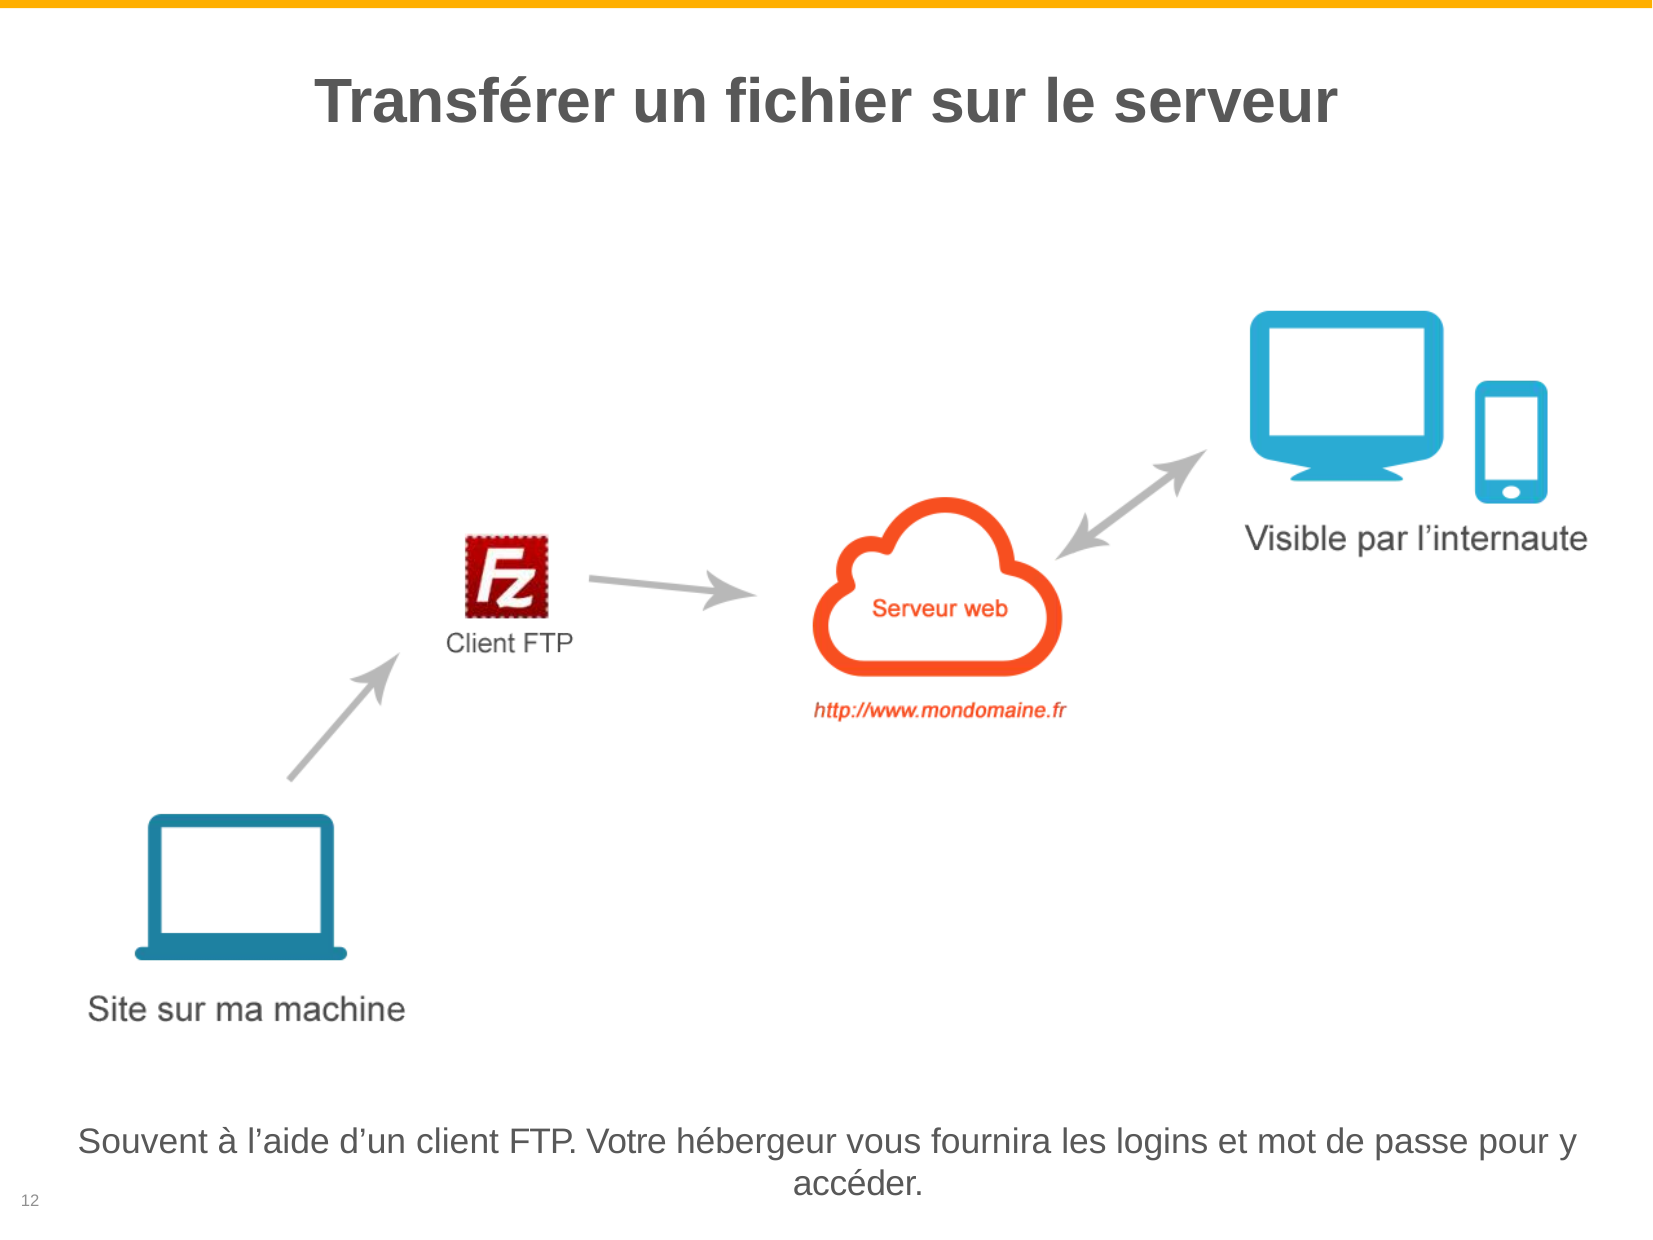

# Transférer un fichier sur le serveur

Souvent à l’aide d’un client FTP. Votre hébergeur vous fournira les logins et mot de passe pour y
accéder.
12